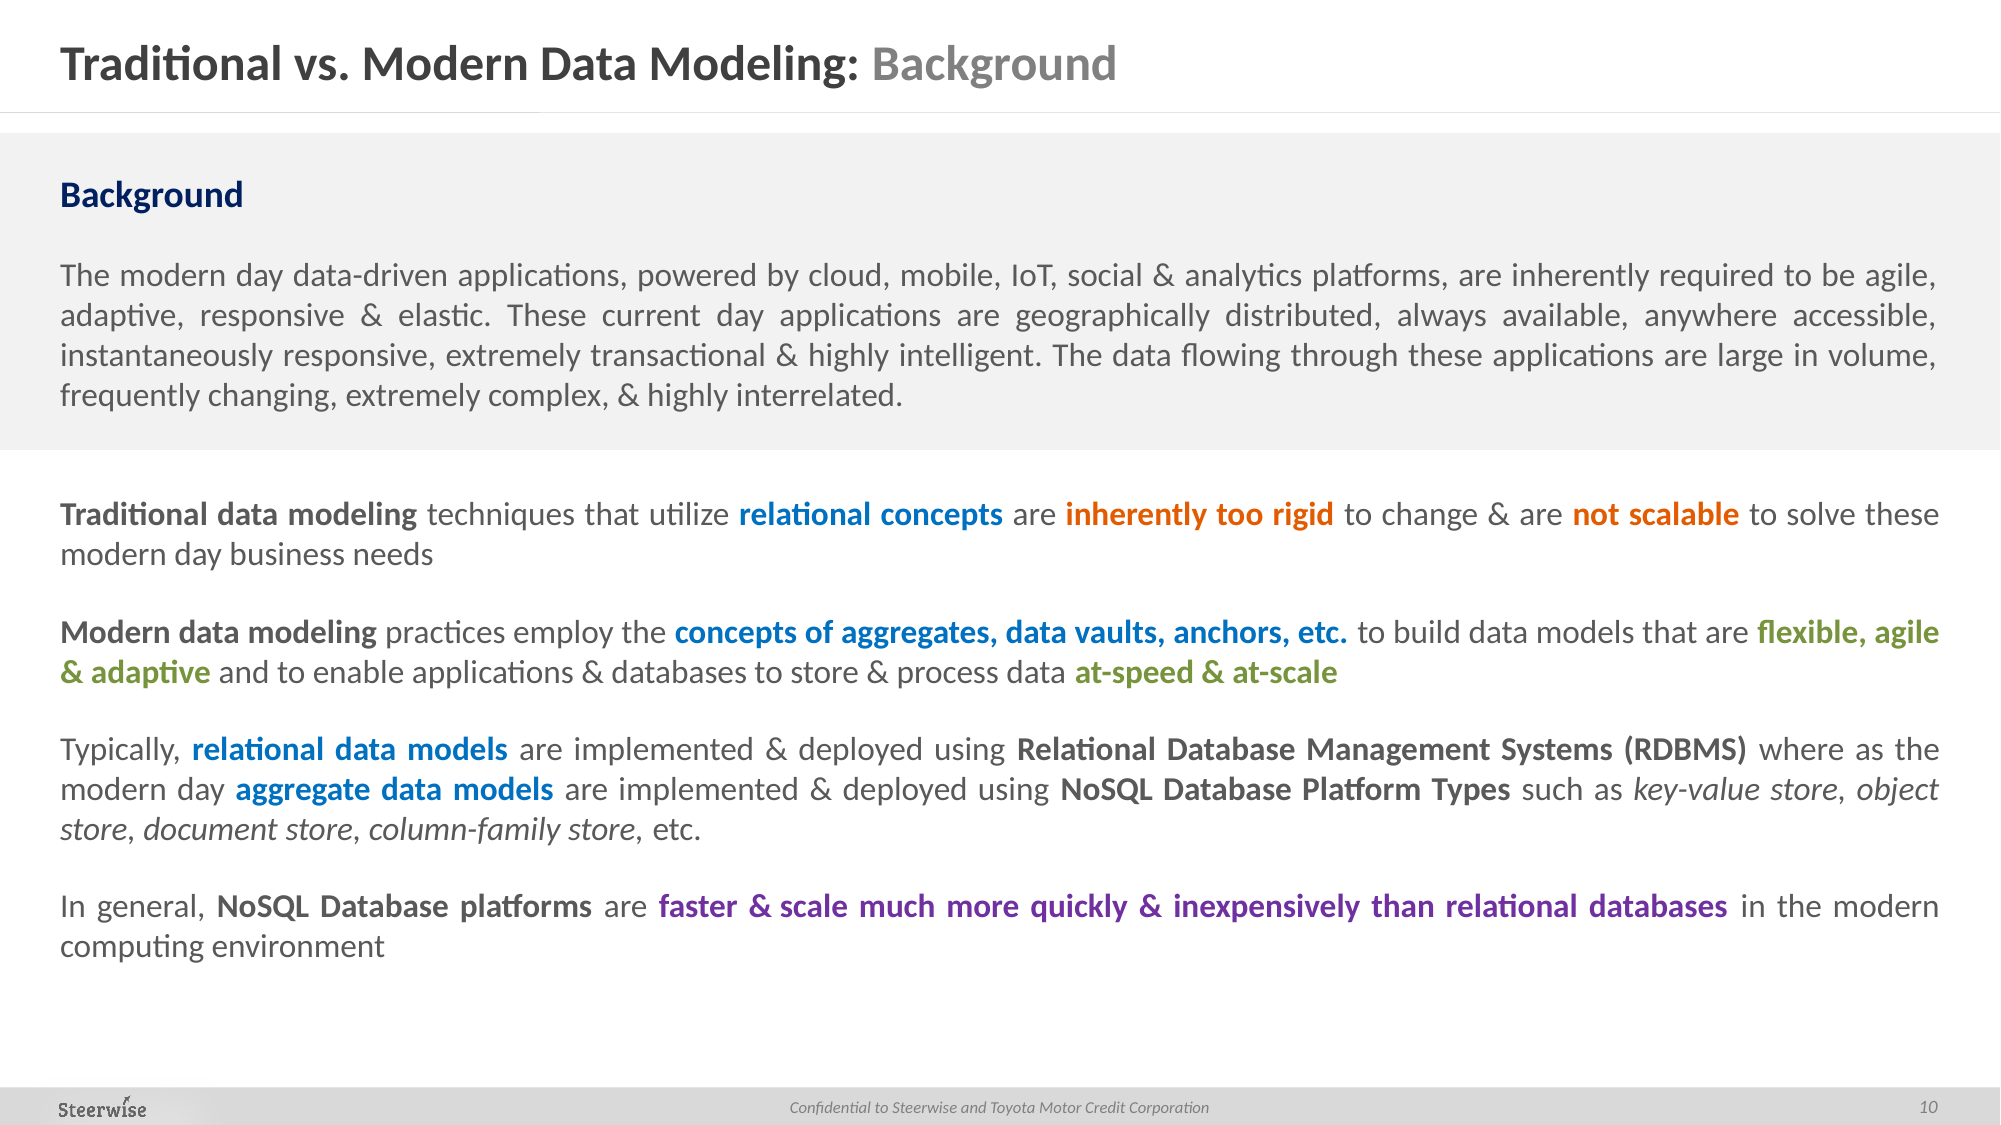

# Traditional vs. Modern Data Modeling: Background
Background
The modern day data-driven applications, powered by cloud, mobile, IoT, social & analytics platforms, are inherently required to be agile, adaptive, responsive & elastic. These current day applications are geographically distributed, always available, anywhere accessible, instantaneously responsive, extremely transactional & highly intelligent. The data flowing through these applications are large in volume, frequently changing, extremely complex, & highly interrelated.
Traditional data modeling techniques that utilize relational concepts are inherently too rigid to change & are not scalable to solve these modern day business needs
Modern data modeling practices employ the concepts of aggregates, data vaults, anchors, etc. to build data models that are flexible, agile & adaptive and to enable applications & databases to store & process data at-speed & at-scale
Typically, relational data models are implemented & deployed using Relational Database Management Systems (RDBMS) where as the modern day aggregate data models are implemented & deployed using NoSQL Database Platform Types such as key-value store, object store, document store, column-family store, etc.
In general, NoSQL Database platforms are faster & scale much more quickly & inexpensively than relational databases in the modern computing environment
10